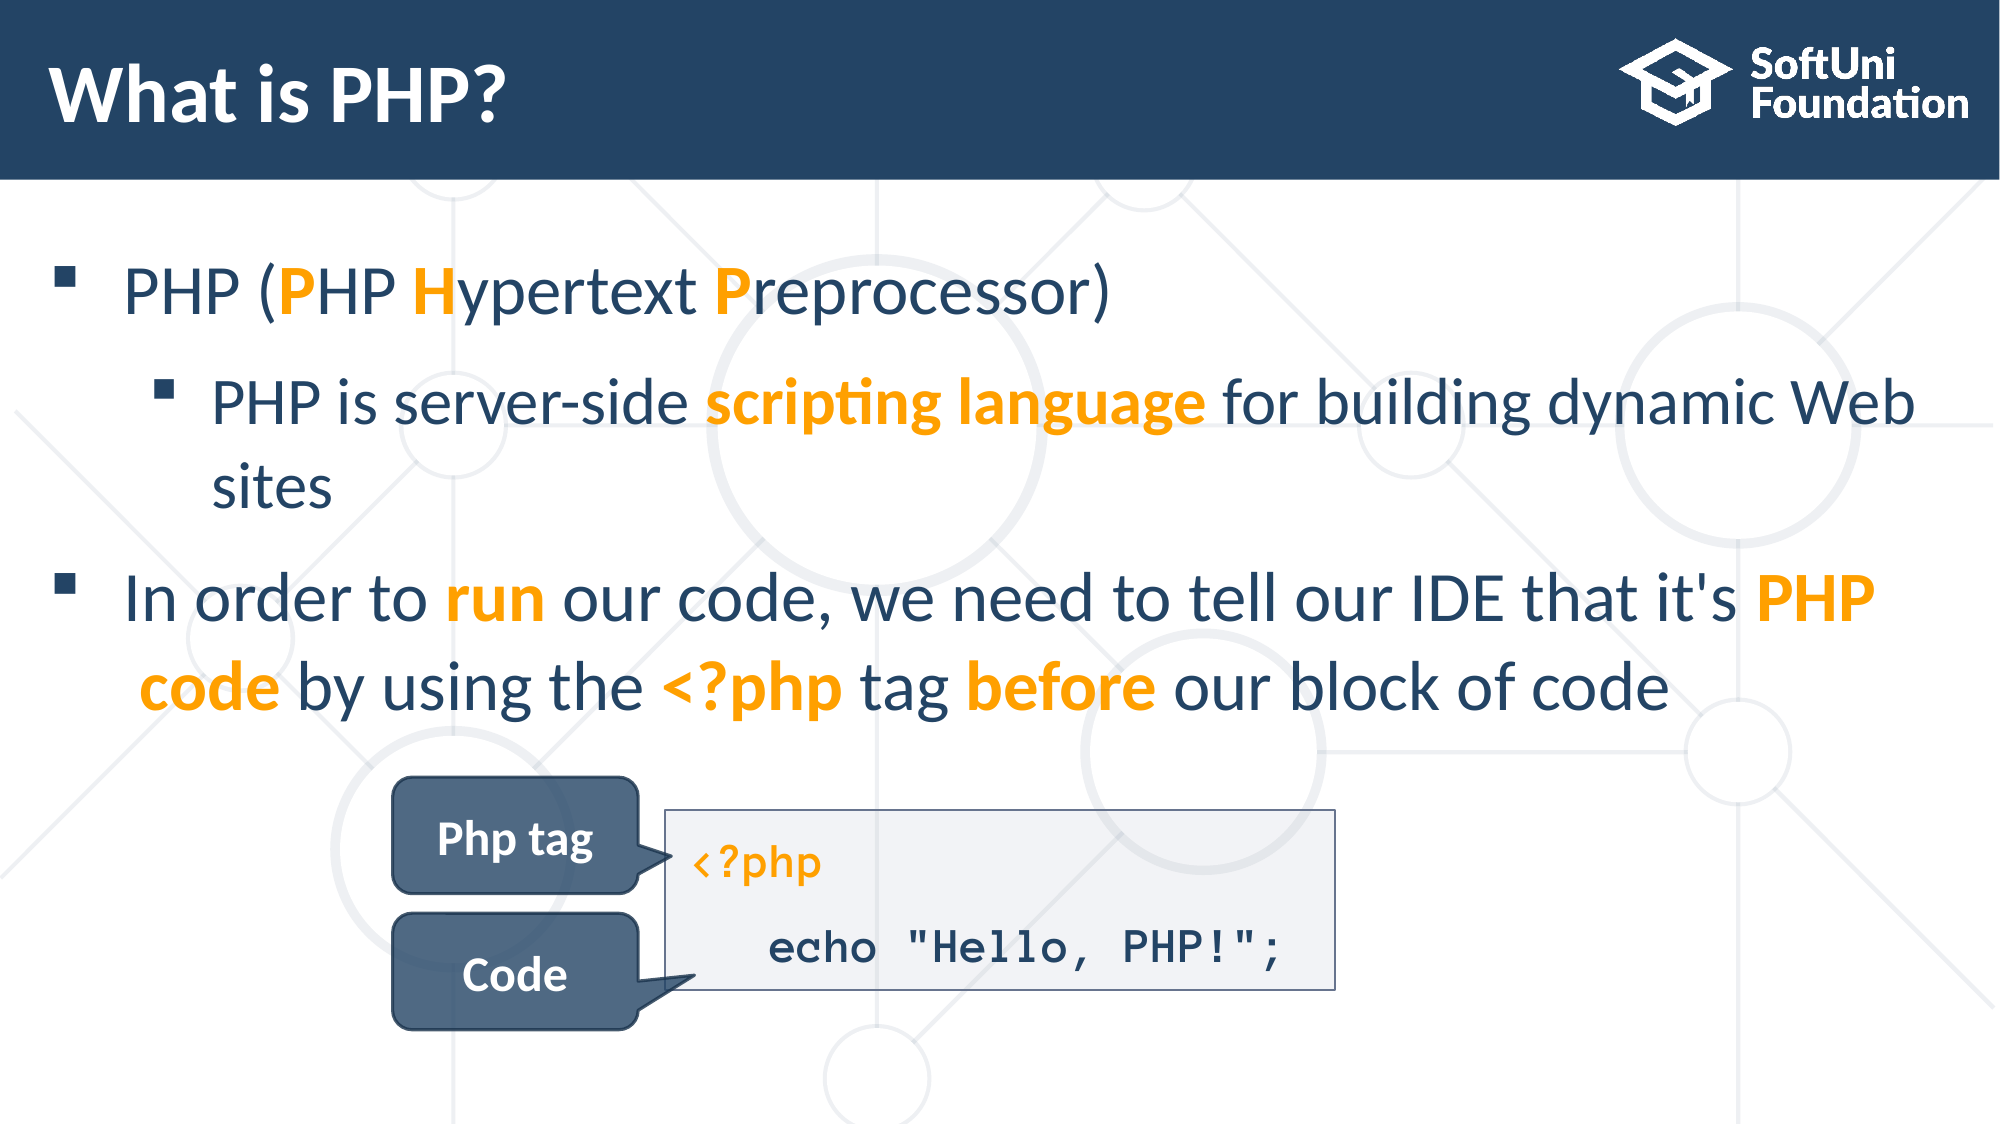

# What is PHP?
PHP (PHP Hypertext Preprocessor)
PHP is server-side scripting language for building dynamic Web sites
In order to run our code, we need to tell our IDE that it's PHP
 code by using the <?php tag before our block of code

Php tag
<?php
   echo "Hello, PHP!";
Code